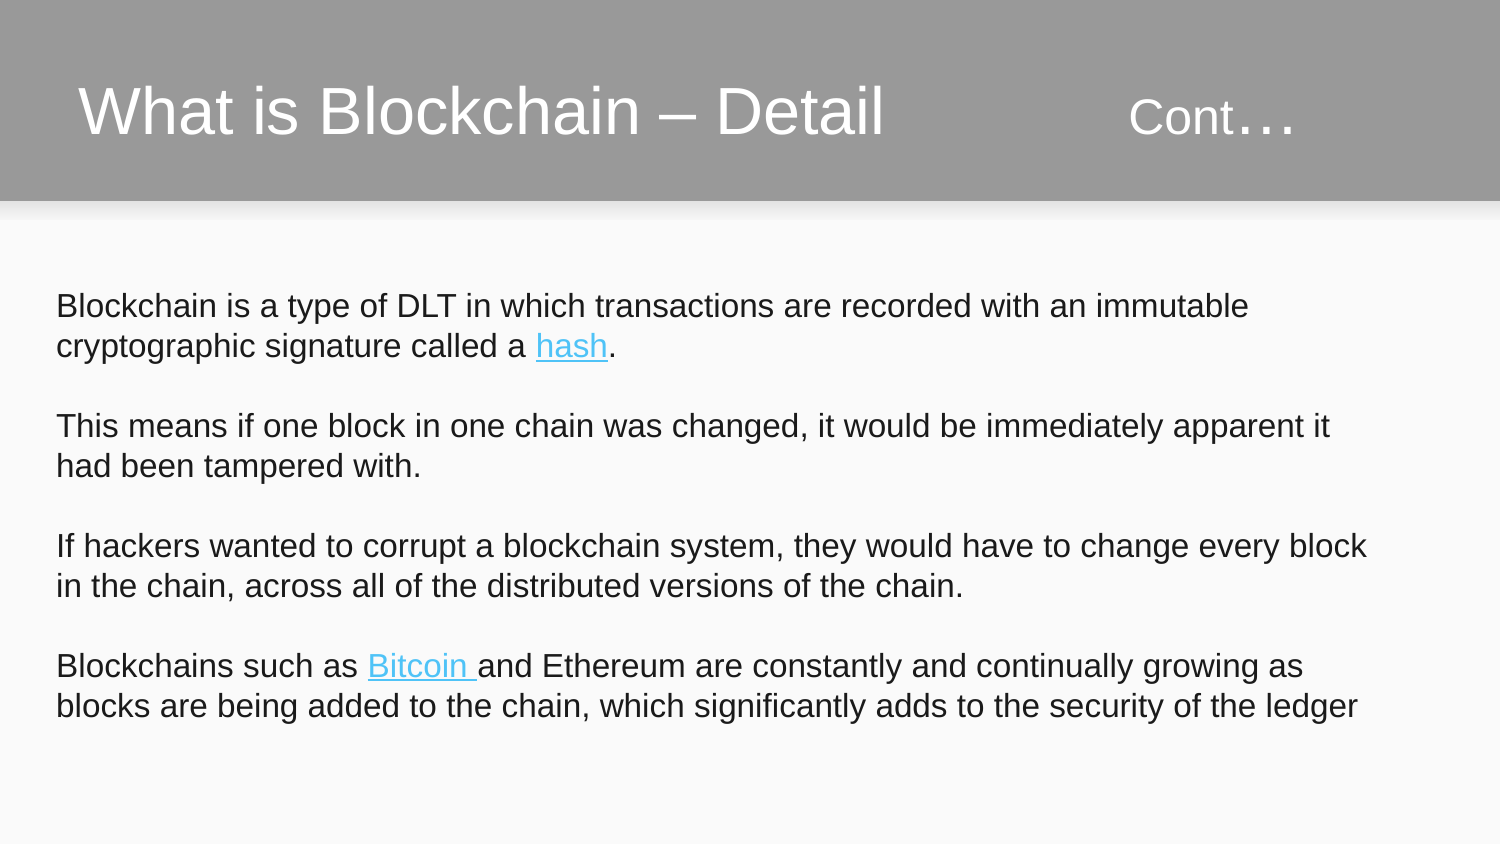

# What is Blockchain – Detail 		Cont…

Blockchain is a type of DLT in which transactions are recorded with an immutable cryptographic signature called a hash.

This means if one block in one chain was changed, it would be immediately apparent it had been tampered with.

If hackers wanted to corrupt a blockchain system, they would have to change every block in the chain, across all of the distributed versions of the chain.

Blockchains such as Bitcoin and Ethereum are constantly and continually growing as blocks are being added to the chain, which significantly adds to the security of the ledger